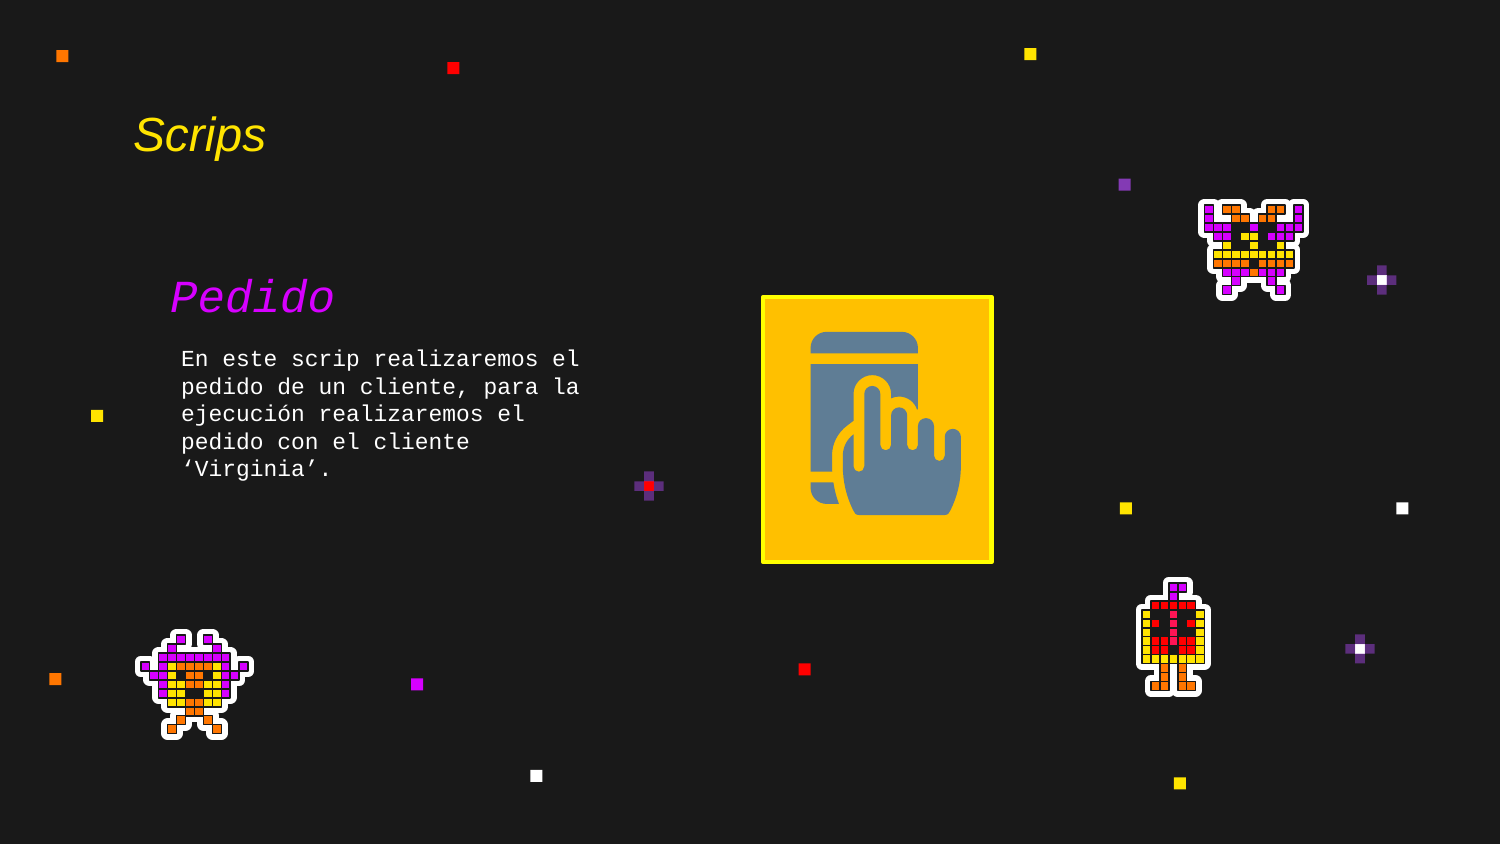

# Scrips

Pedido

En este scrip realizaremos el pedido de un cliente, para la ejecución realizaremos el pedido con el cliente ‘Virginia’.